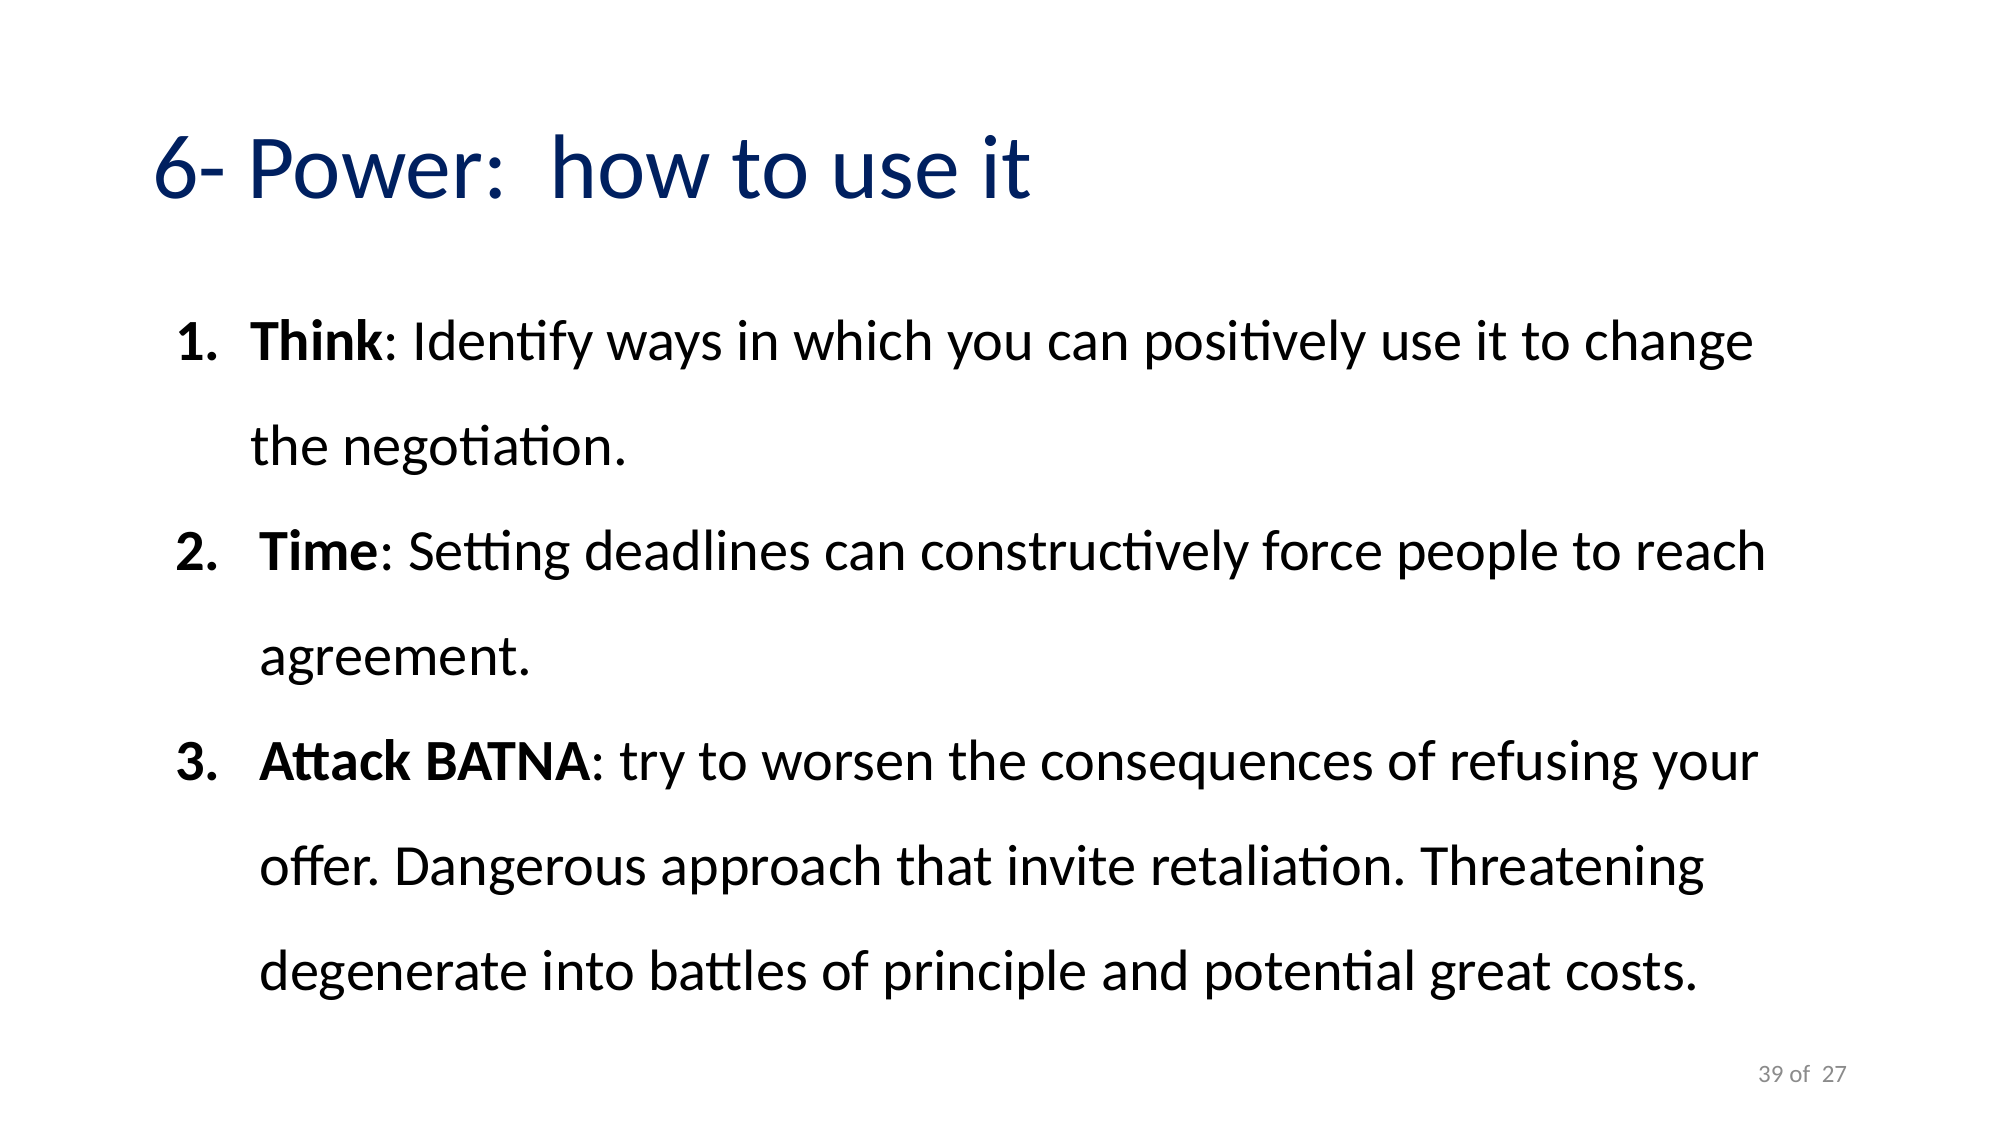

# 6- Power:  how to use it
Think: Identify ways in which you can positively use it to change the negotiation.
Time: Setting deadlines can constructively force people to reach agreement.
Attack BATNA: try to worsen the consequences of refusing your offer. Dangerous approach that invite retaliation. Threatening degenerate into battles of principle and potential great costs.

39